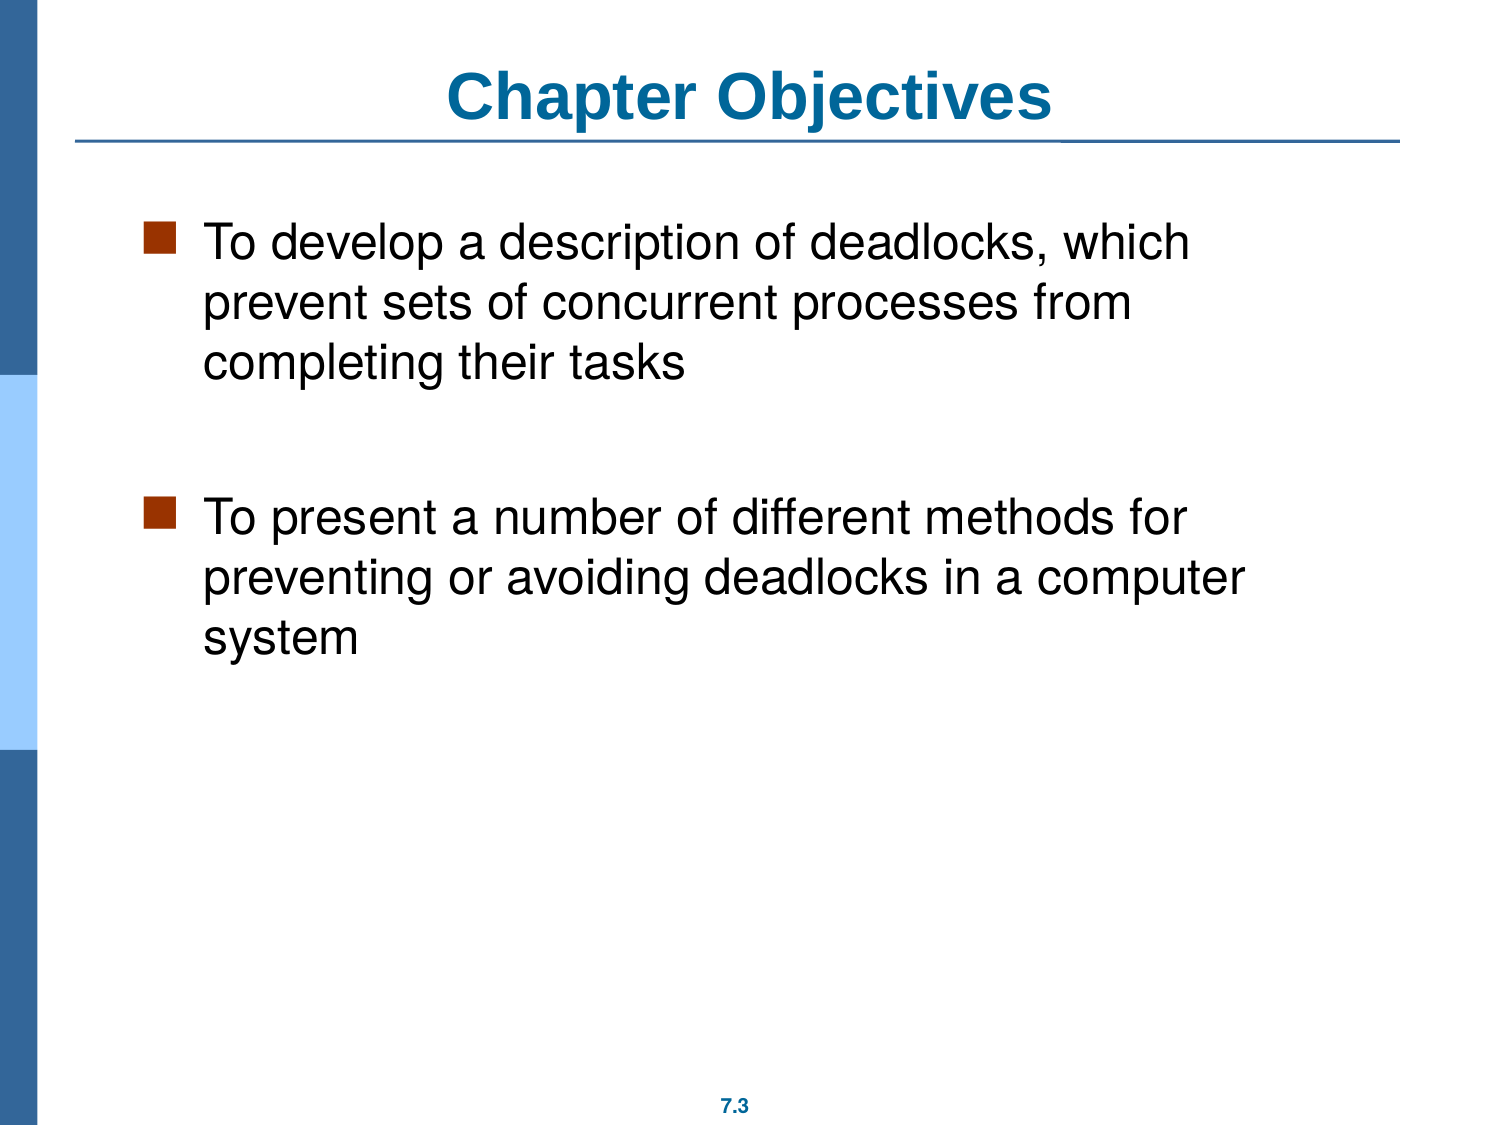

# Chapter Objectives
To develop a description of deadlocks, which prevent sets of concurrent processes from completing their tasks

To present a number of different methods for preventing or avoiding deadlocks in a computer system